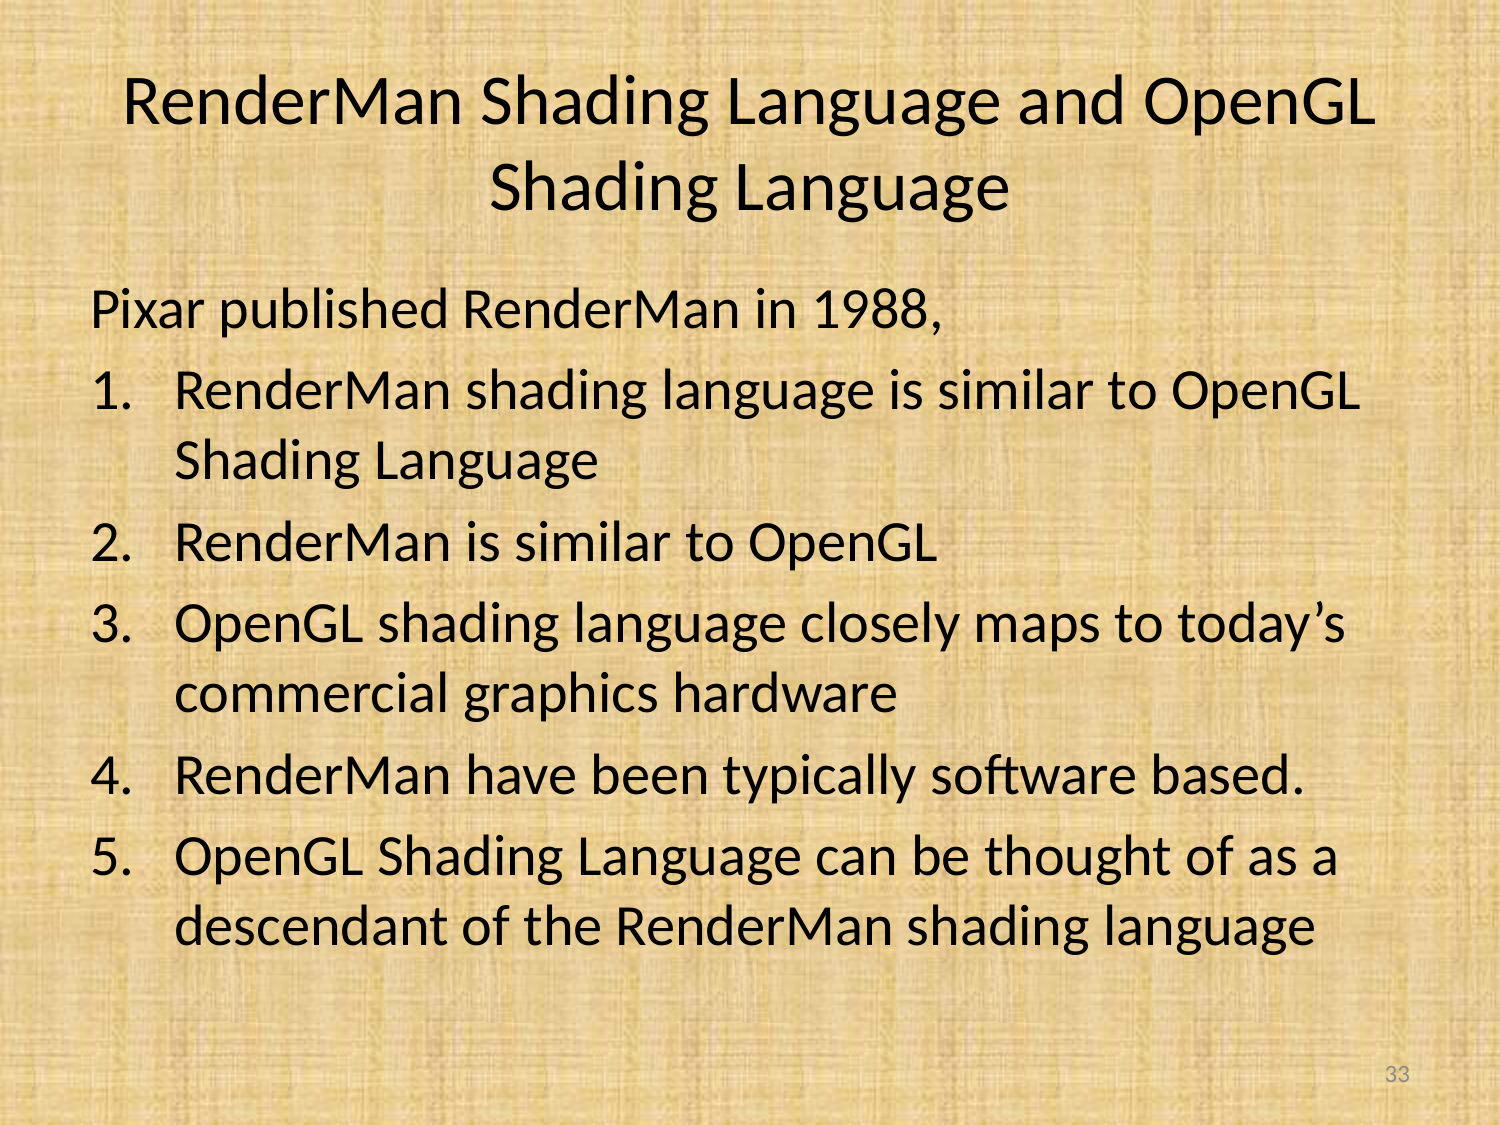

# RenderMan Shading Language and OpenGL Shading Language
Pixar published RenderMan in 1988,
RenderMan shading language is similar to OpenGL Shading Language
RenderMan is similar to OpenGL
OpenGL shading language closely maps to today’s commercial graphics hardware
RenderMan have been typically software based.
OpenGL Shading Language can be thought of as a descendant of the RenderMan shading language
33